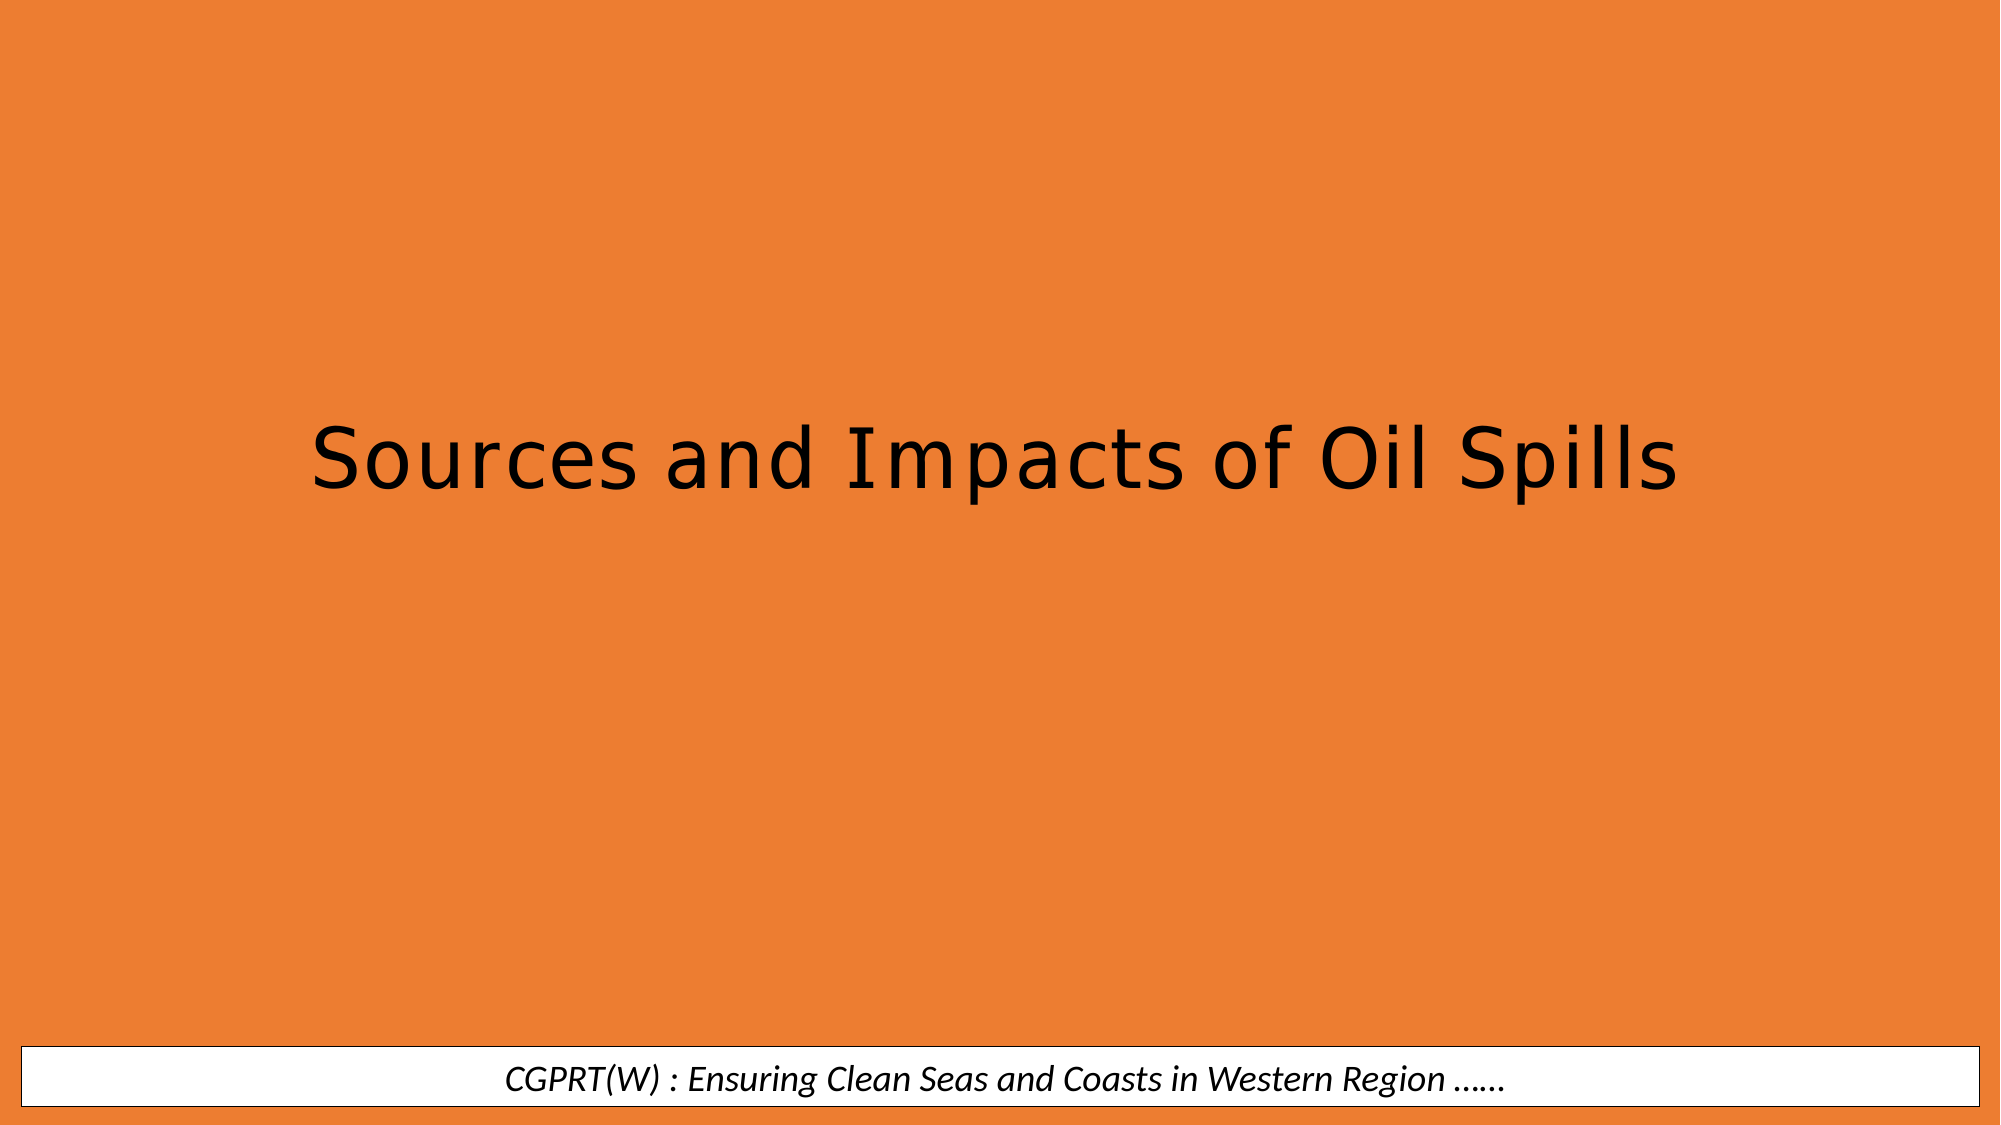

Sources and Impacts of Oil Spills
 CGPRT(W) : Ensuring Clean Seas and Coasts in Western Region ……